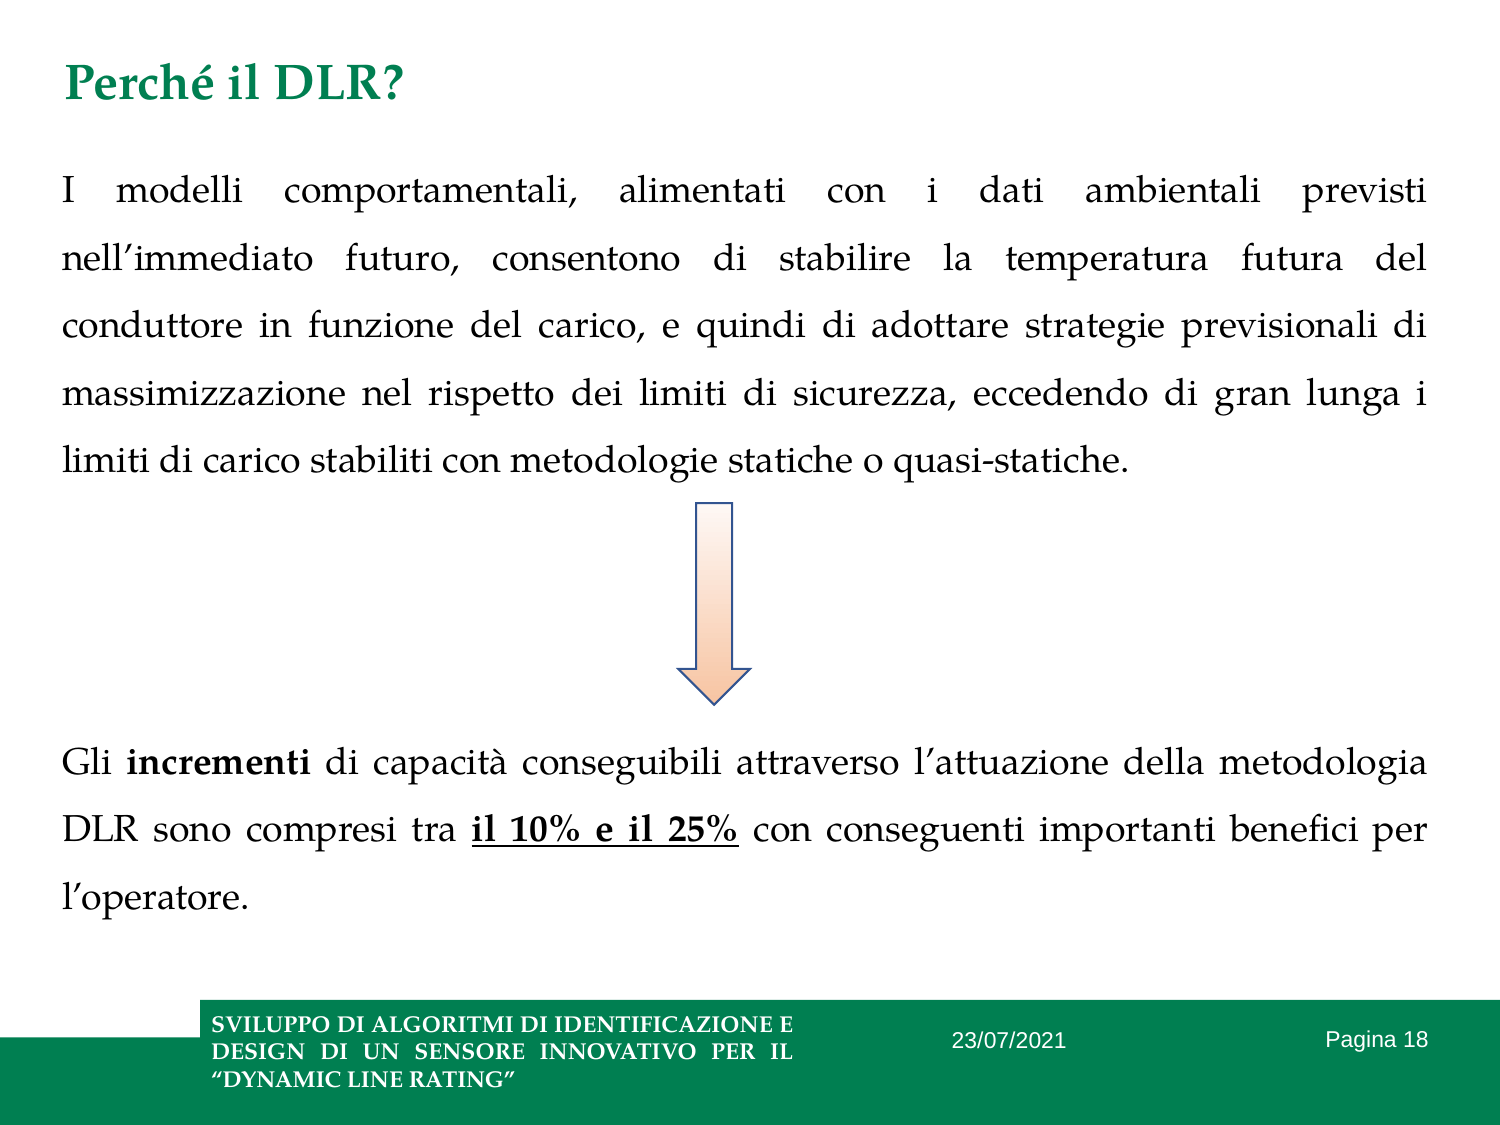

Perché il DLR?
I modelli comportamentali, alimentati con i dati ambientali previsti nell’immediato futuro, consentono di stabilire la temperatura futura del conduttore in funzione del carico, e quindi di adottare strategie previsionali di massimizzazione nel rispetto dei limiti di sicurezza, eccedendo di gran lunga i limiti di carico stabiliti con metodologie statiche o quasi-statiche.

Gli incrementi di capacità conseguibili attraverso l’attuazione della metodologia DLR sono compresi tra il 10% e il 25% con conseguenti importanti benefici per l’operatore.

Pagina 18
SVILUPPO DI ALGORITMI DI IDENTIFICAZIONE E DESIGN DI UN SENSORE INNOVATIVO PER IL “DYNAMIC LINE RATING”
23/07/2021
11/10/2021
Titolo Presentazione
Pagina 18